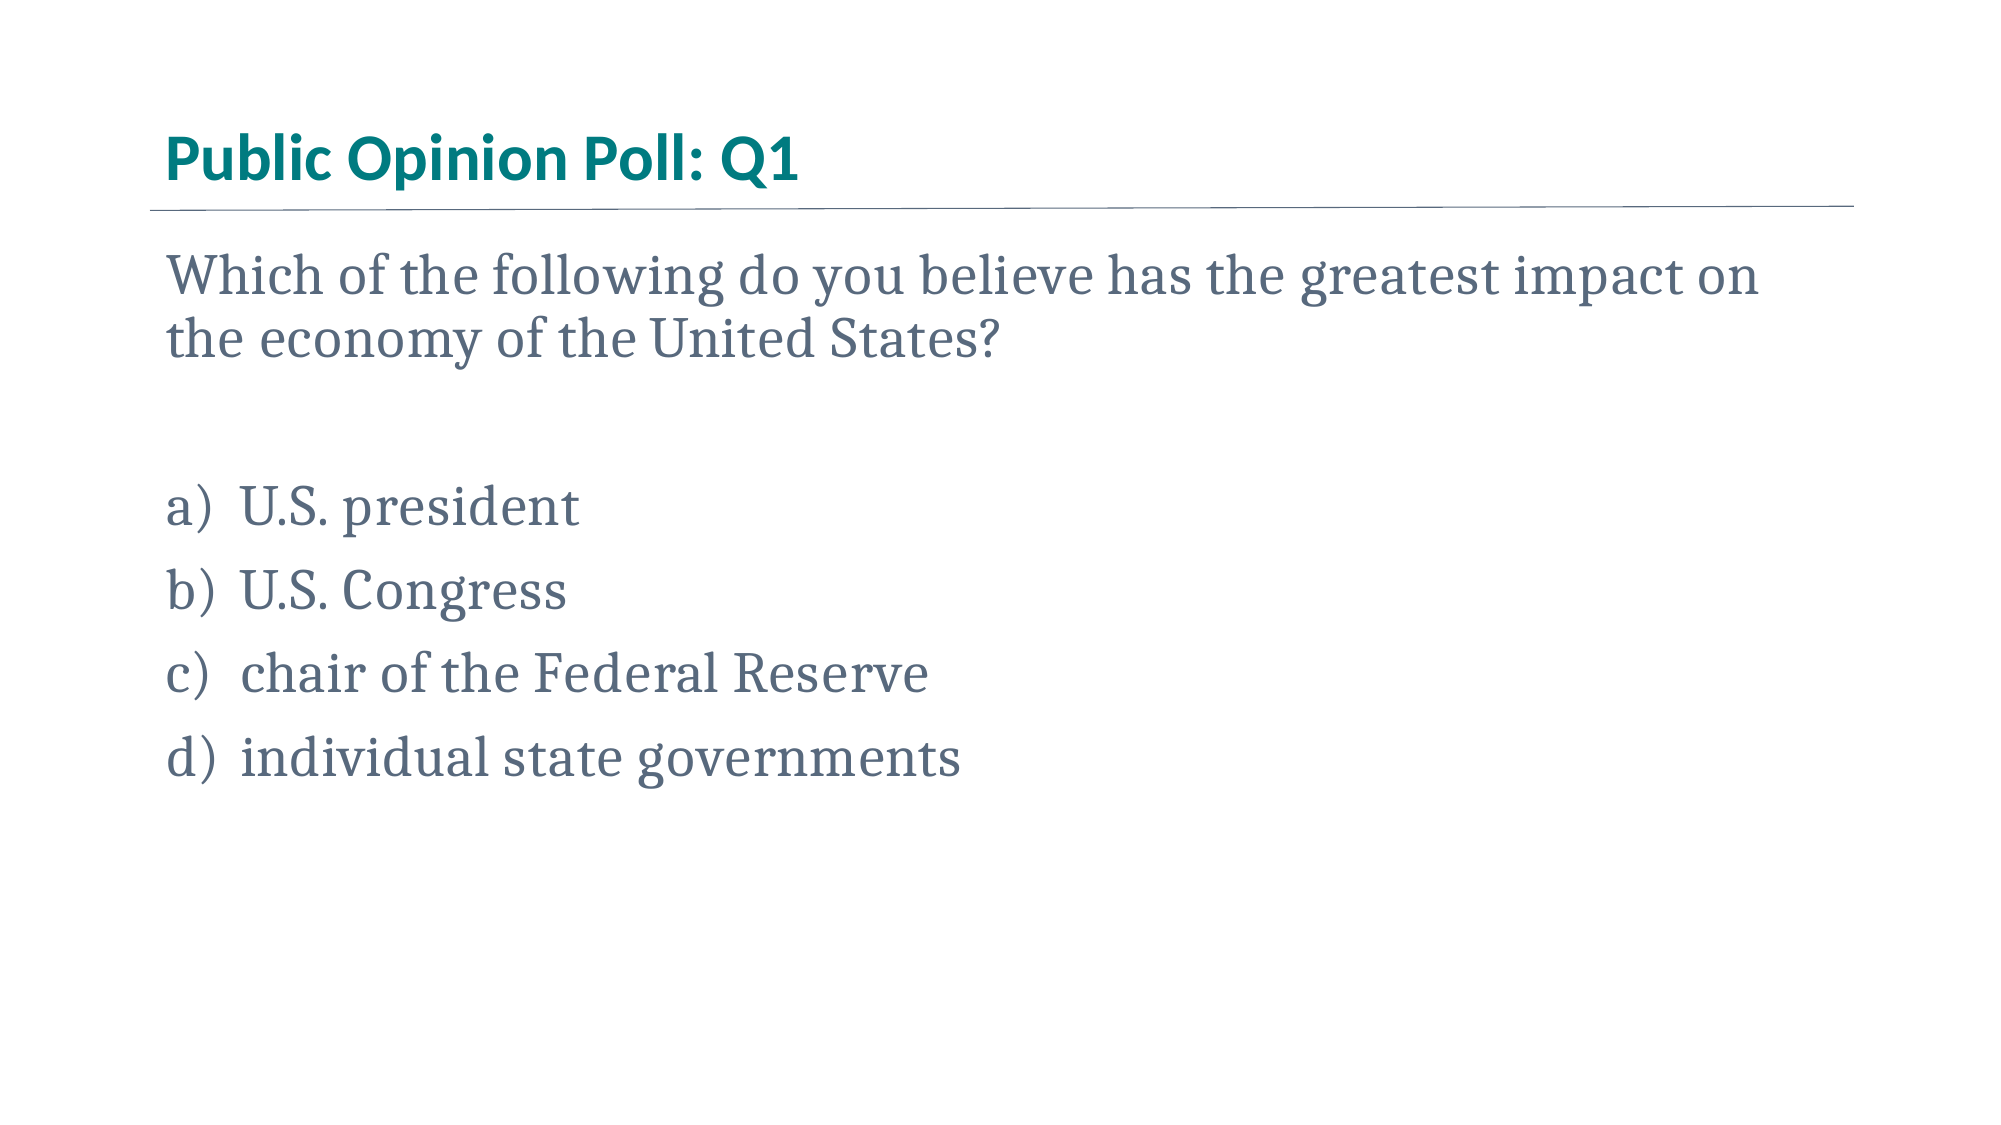

# Public Opinion Poll: Q1
Which of the following do you believe has the greatest impact on the economy of the United States?

U.S. president
U.S. Congress
chair of the Federal Reserve
individual state governments